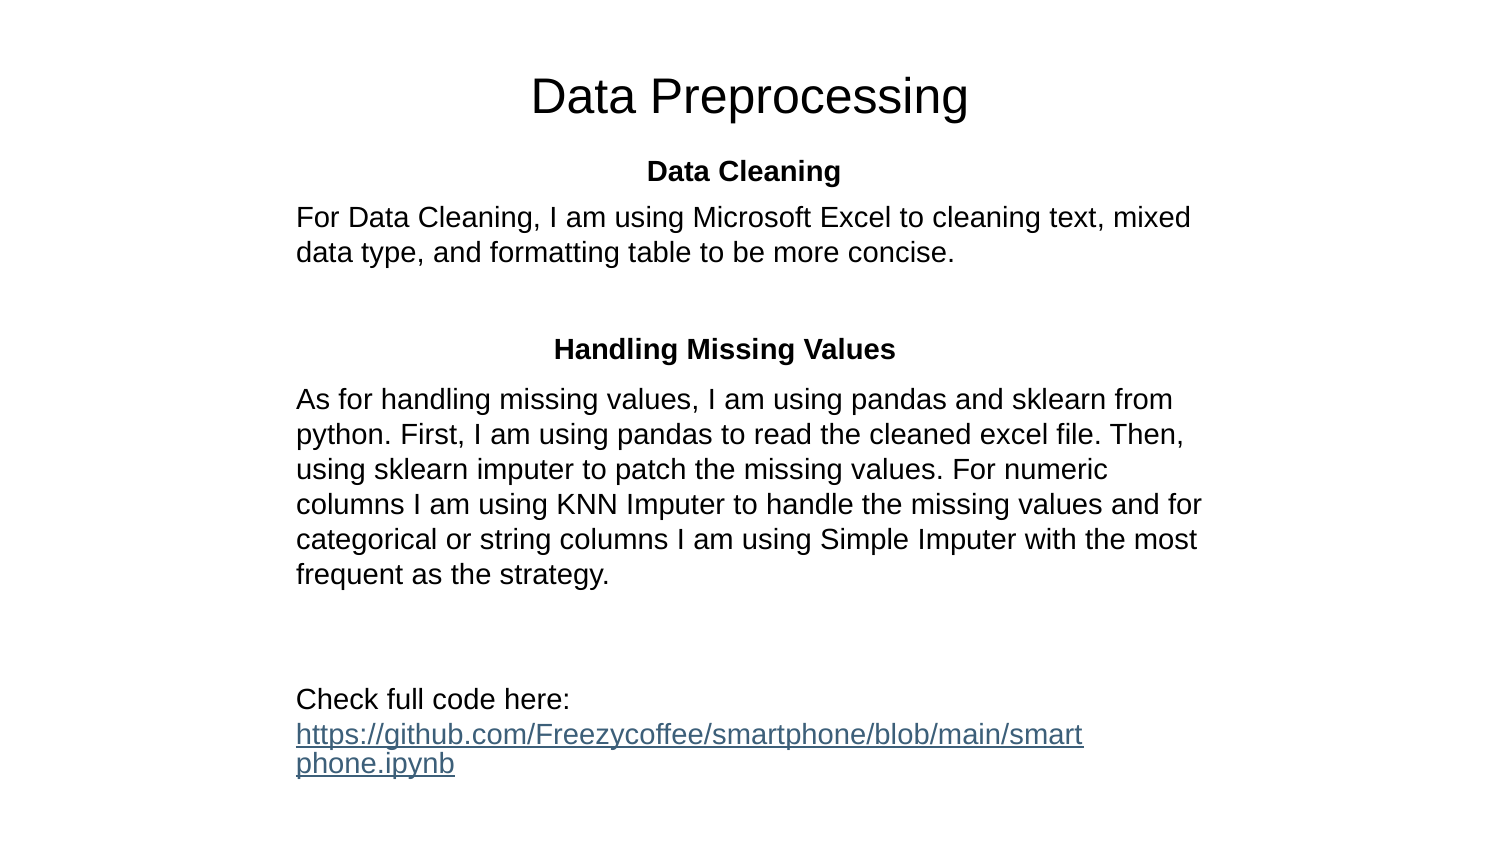

# Data Preprocessing
Data Cleaning
For Data Cleaning, I am using Microsoft Excel to cleaning text, mixed data type, and formatting table to be more concise.
Handling Missing Values
As for handling missing values, I am using pandas and sklearn from python. First, I am using pandas to read the cleaned excel file. Then, using sklearn imputer to patch the missing values. For numeric columns I am using KNN Imputer to handle the missing values and for categorical or string columns I am using Simple Imputer with the most frequent as the strategy.
Check full code here:
https://github.com/Freezycoffee/smartphone/blob/main/smartphone.ipynb